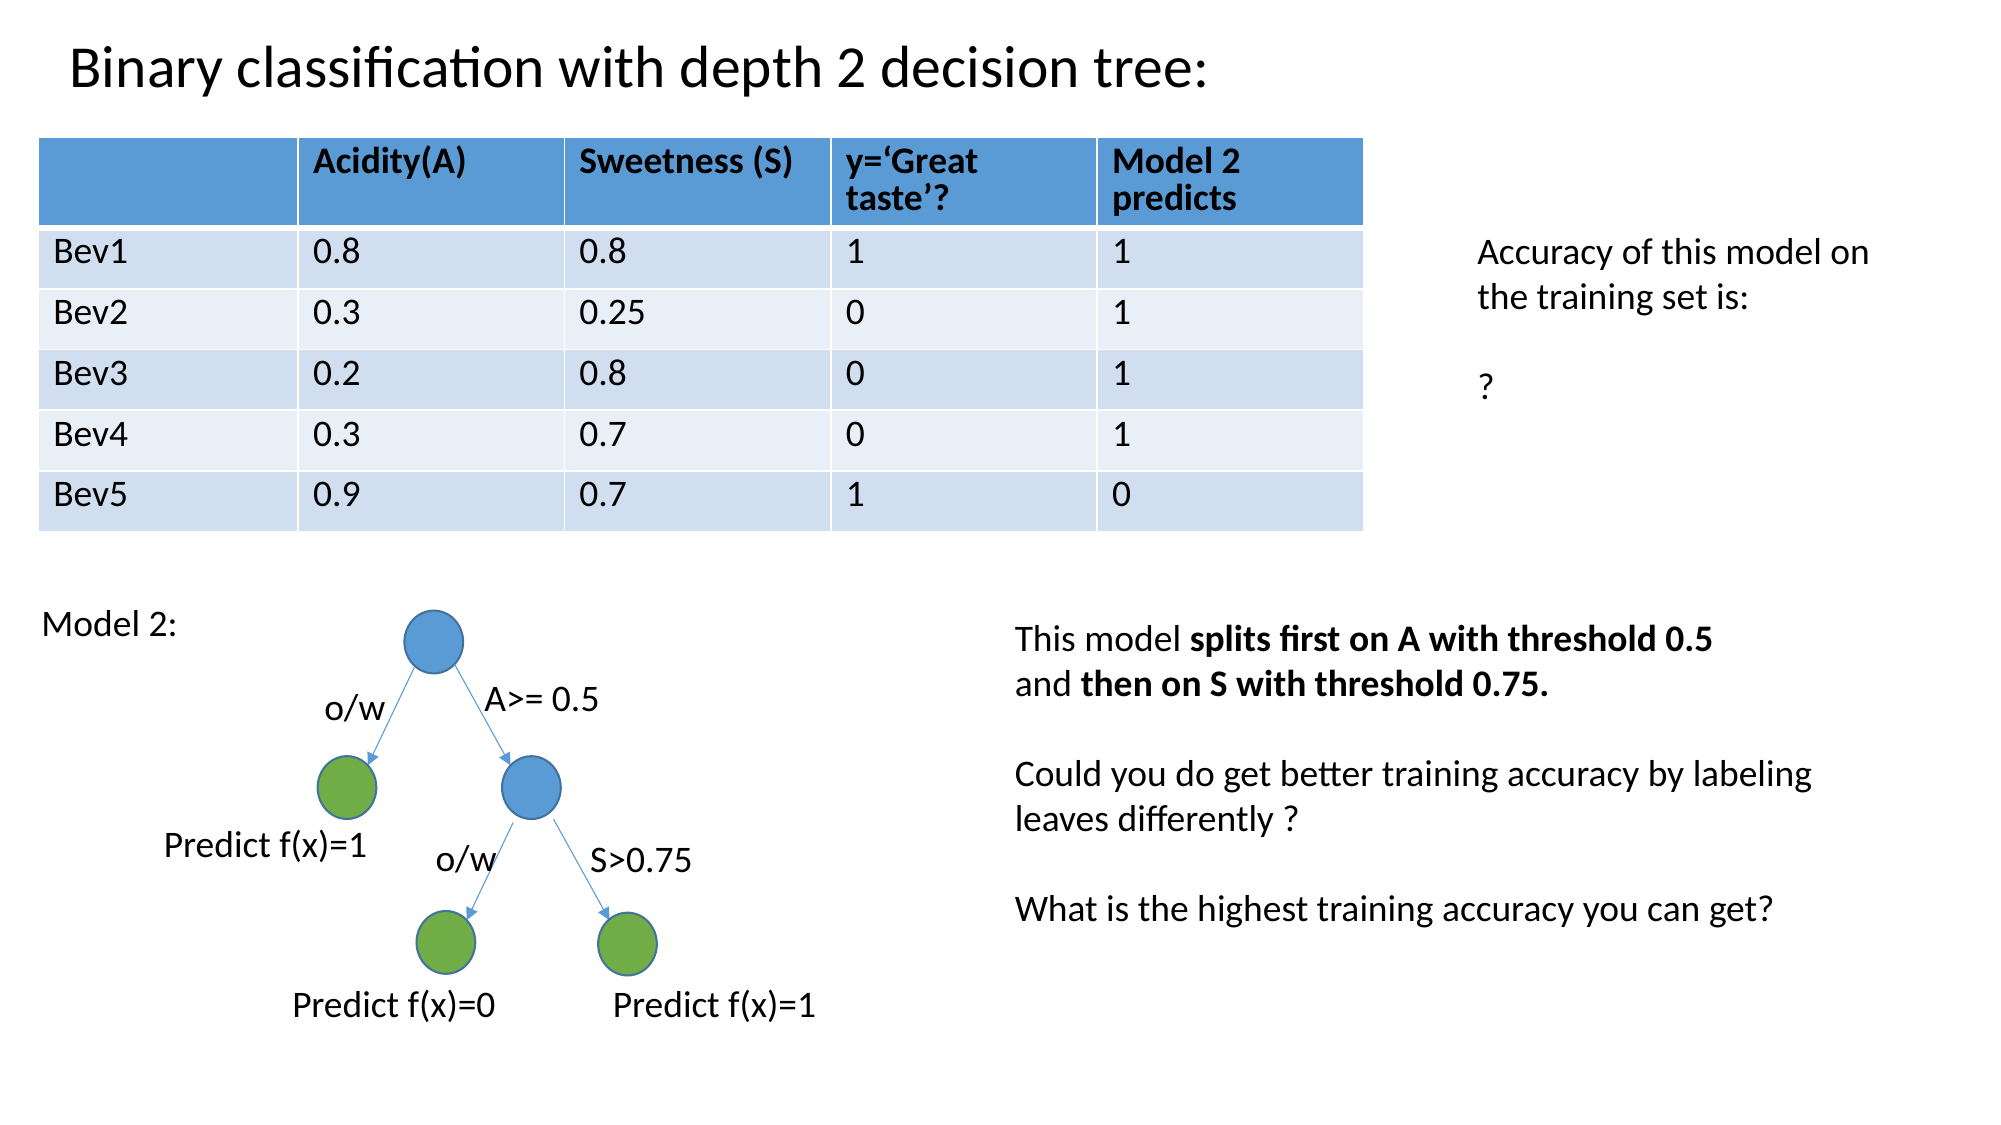

# Binary classification with depth 2 decision tree:
|  | Acidity(A) | Sweetness (S) | y=‘Great taste’? | Model 2 predicts |
| --- | --- | --- | --- | --- |
| Bev1 | 0.8 | 0.8 | 1 | 1 |
| Bev2 | 0.3 | 0.25 | 0 | 1 |
| Bev3 | 0.2 | 0.8 | 0 | 1 |
| Bev4 | 0.3 | 0.7 | 0 | 1 |
| Bev5 | 0.9 | 0.7 | 1 | 0 |
Accuracy of this model on the training set is:

?
Model 2:
This model splits first on A with threshold 0.5
and then on S with threshold 0.75.

Could you do get better training accuracy by labeling leaves differently ?

What is the highest training accuracy you can get?

A>= 0.5
o/w

Predict f(x)=1
o/w
S>0.75

Predict f(x)=1
Predict f(x)=0